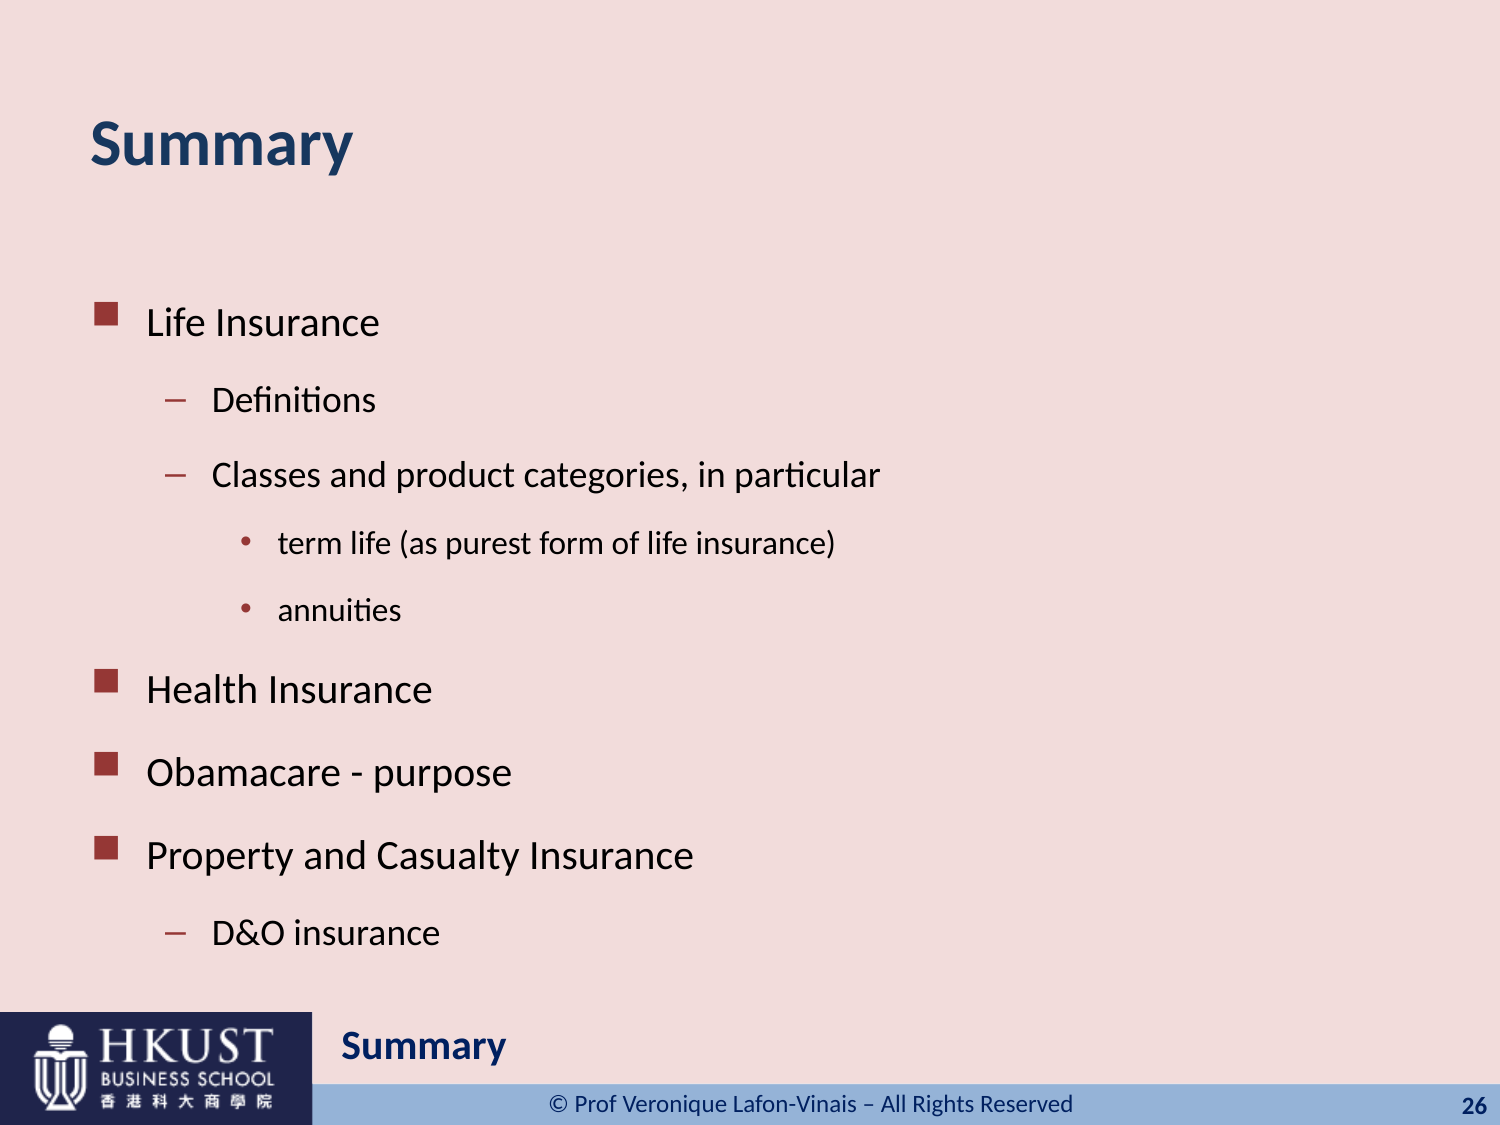

# Summary
Life Insurance
Definitions
Classes and product categories, in particular
term life (as purest form of life insurance)
annuities
Health Insurance
Obamacare - purpose
Property and Casualty Insurance
D&O insurance

Summary
26